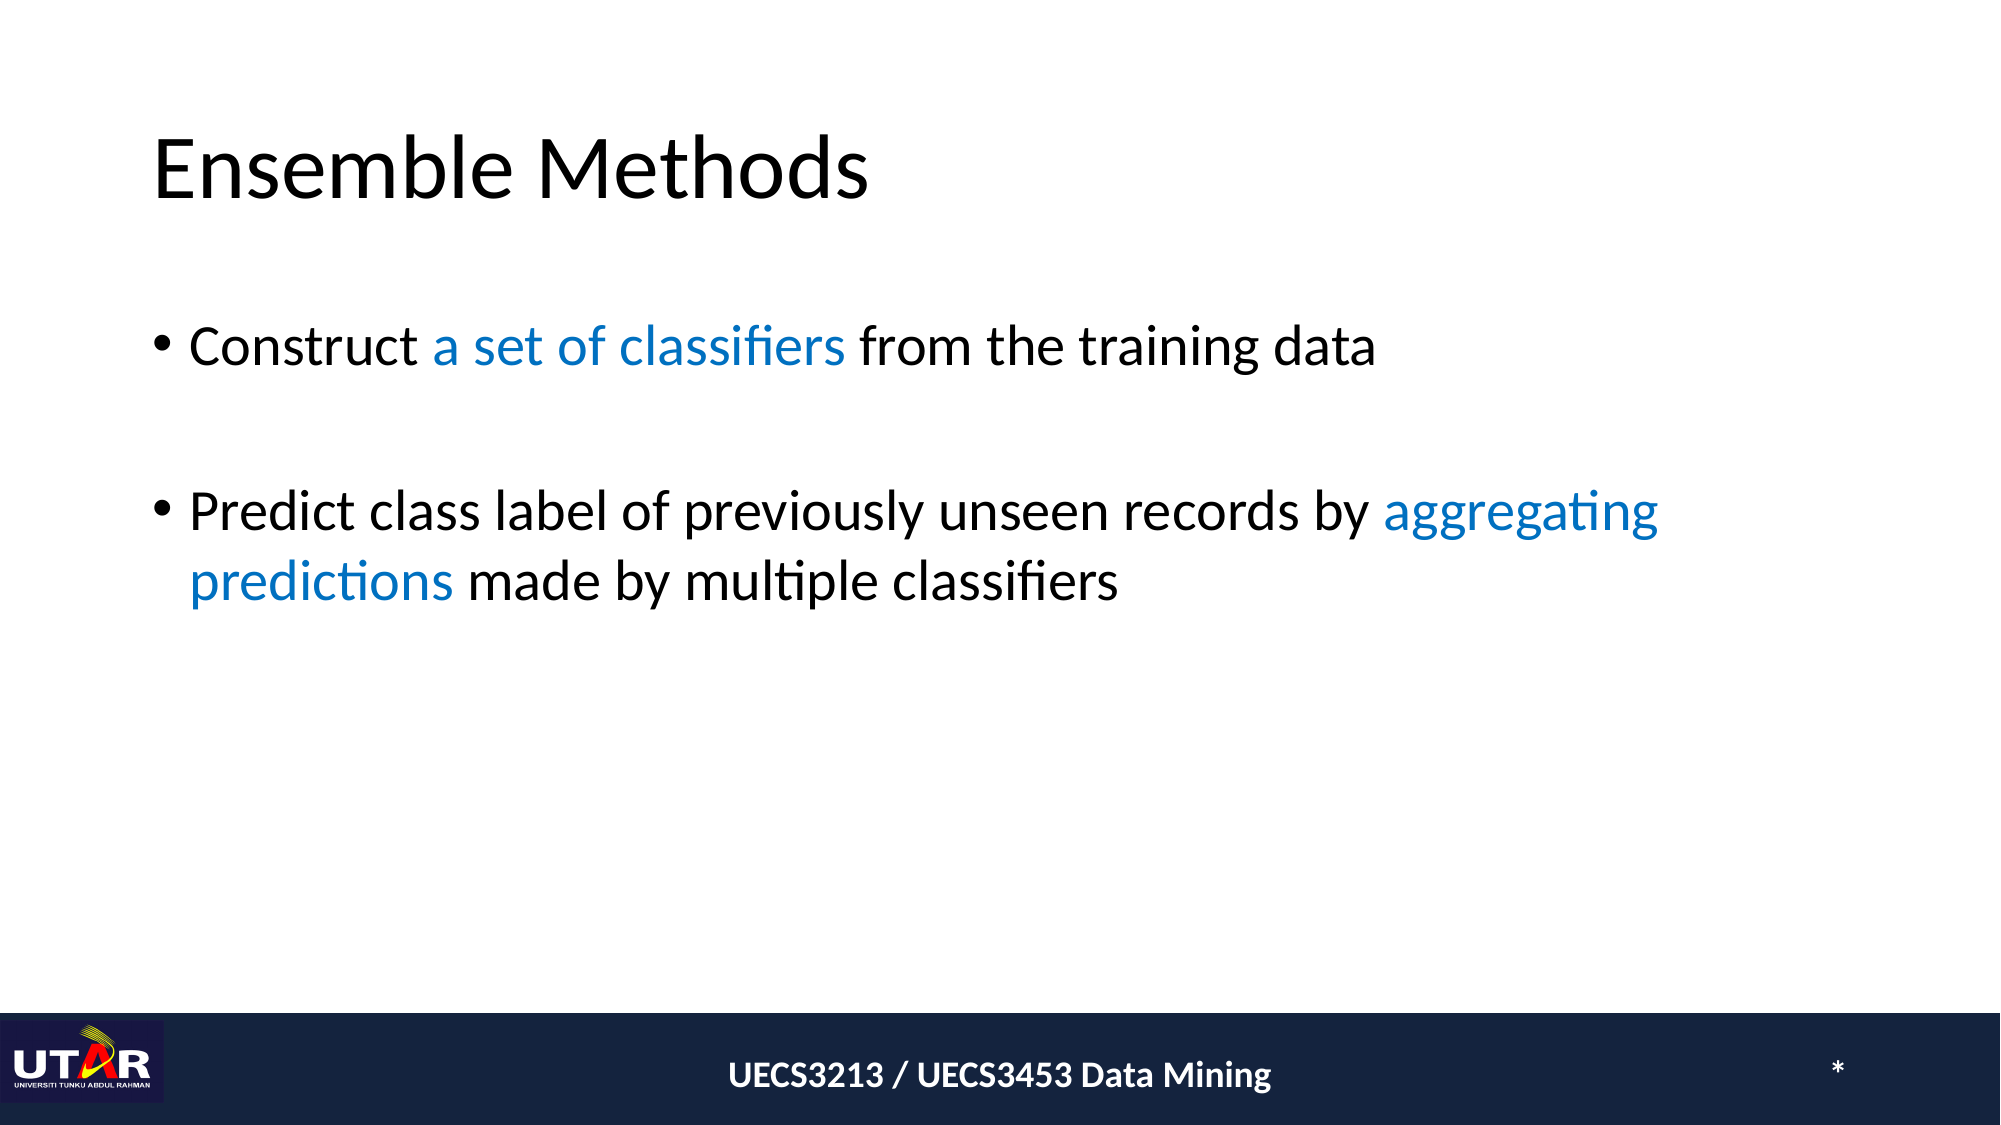

# Ensemble Methods

Construct a set of classifiers from the training data

Predict class label of previously unseen records by aggregating predictions made by multiple classifiers

UECS3213 / UECS3453 Data Mining
*